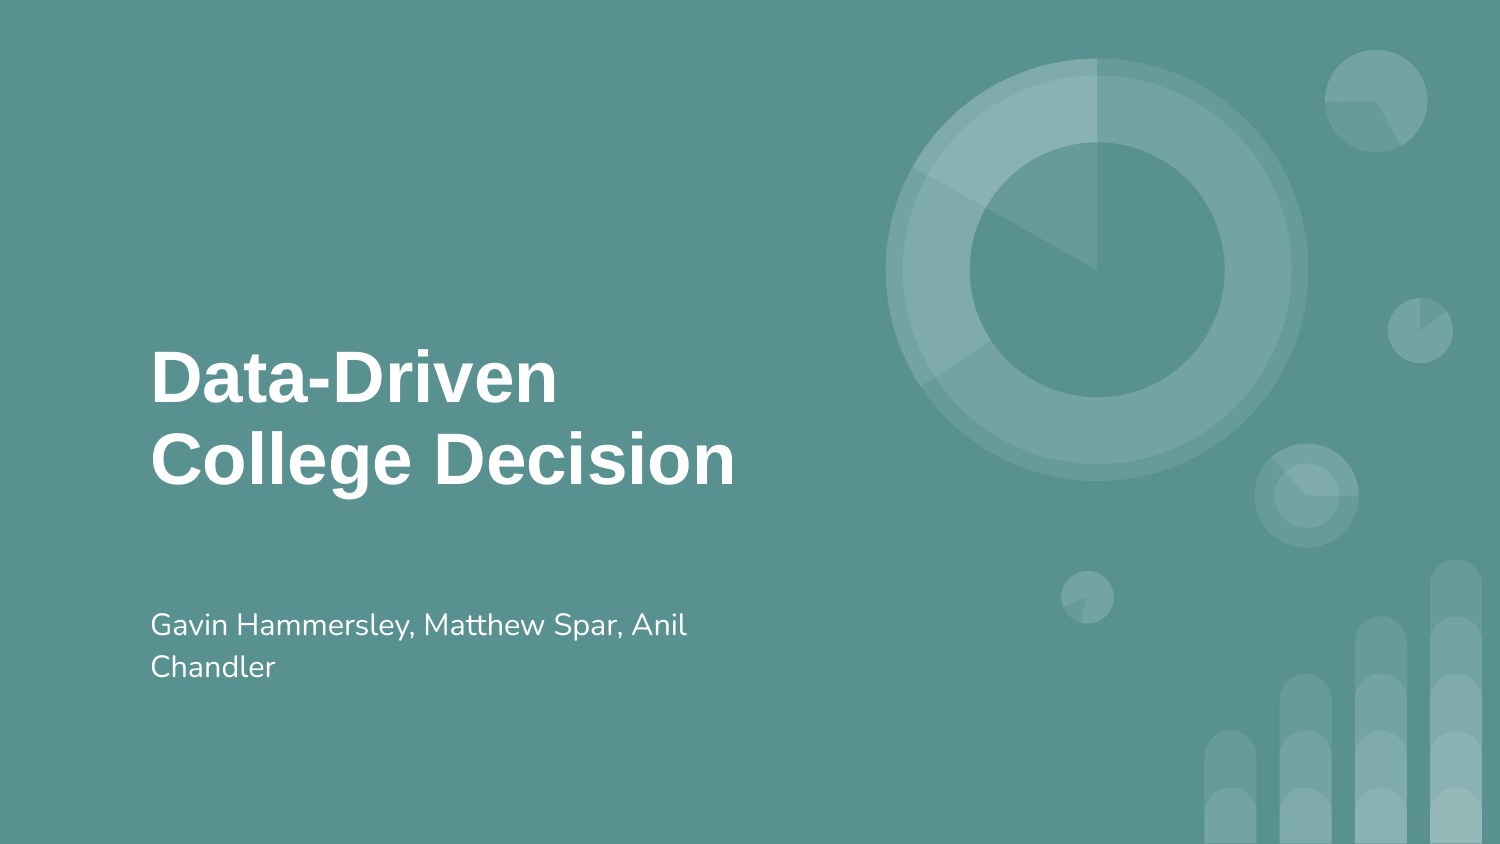

# Data-Driven College Decision
Gavin Hammersley, Matthew Spar, Anil Chandler